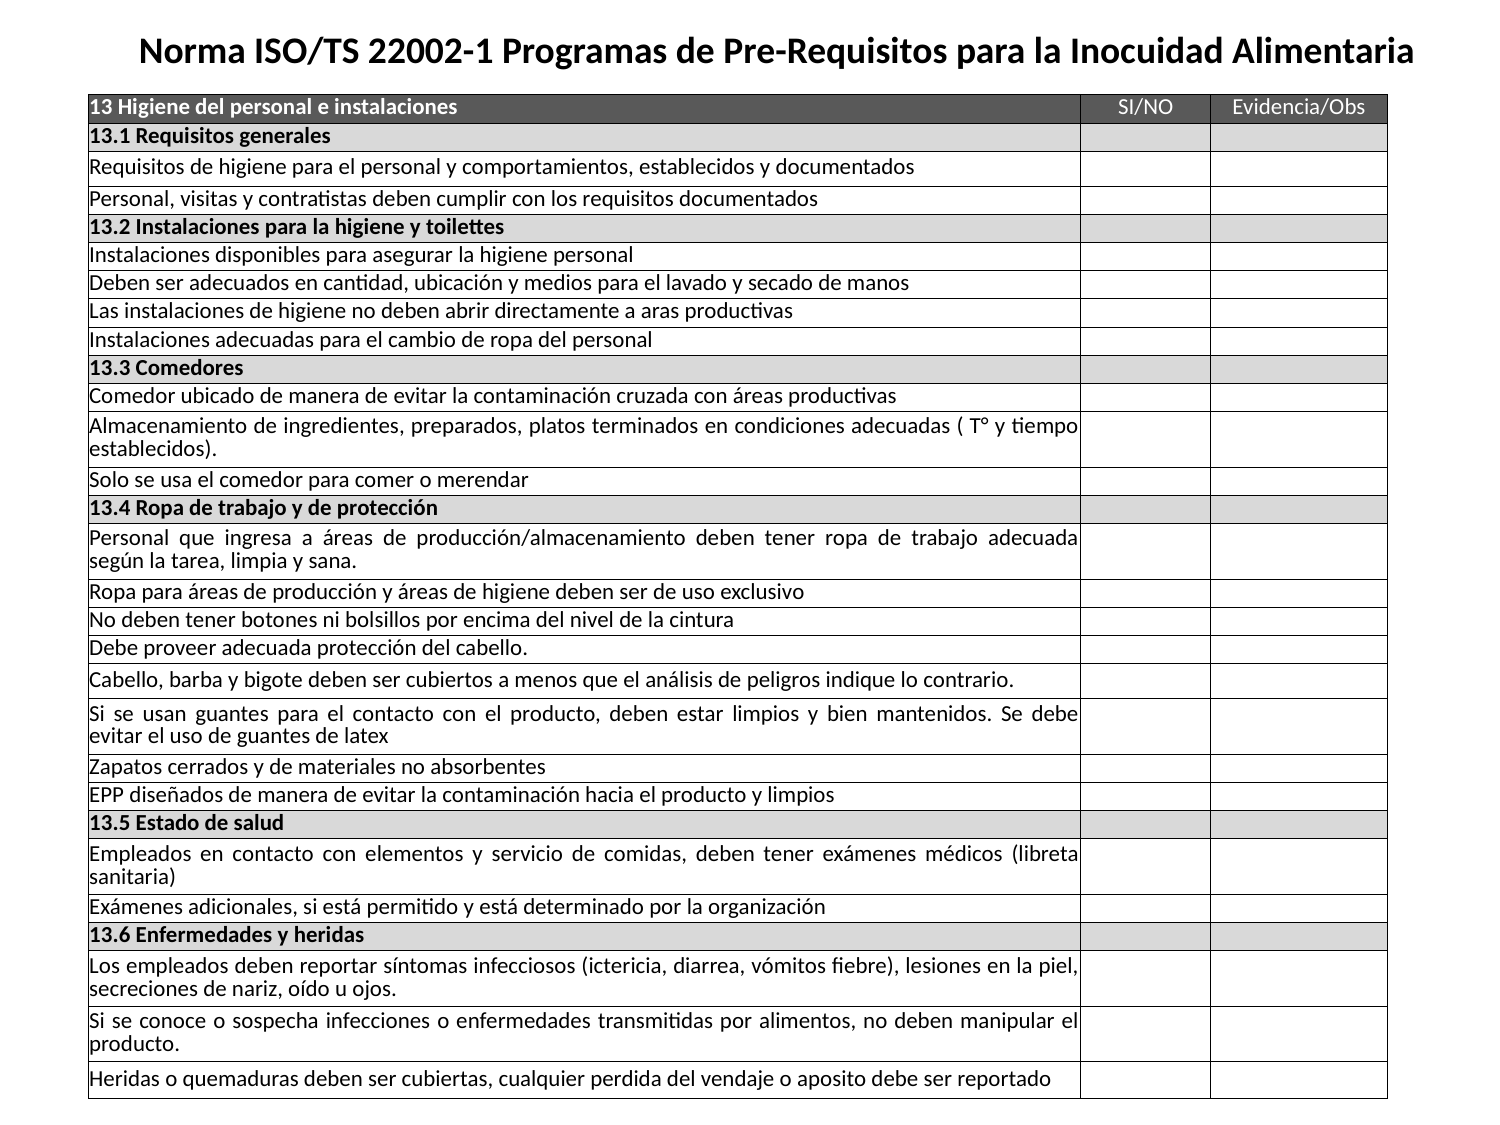

Norma ISO/TS 22002-1 Programas de Pre-Requisitos para la Inocuidad Alimentaria
| 13 Higiene del personal e instalaciones | SI/NO | Evidencia/Obs |
| --- | --- | --- |
| 13.1 Requisitos generales |  |  |
| Requisitos de higiene para el personal y comportamientos, establecidos y documentados |  |  |
| Personal, visitas y contratistas deben cumplir con los requisitos documentados |  |  |
| 13.2 Instalaciones para la higiene y toilettes |  |  |
| Instalaciones disponibles para asegurar la higiene personal |  |  |
| Deben ser adecuados en cantidad, ubicación y medios para el lavado y secado de manos |  |  |
| Las instalaciones de higiene no deben abrir directamente a aras productivas |  |  |
| Instalaciones adecuadas para el cambio de ropa del personal |  |  |
| 13.3 Comedores |  |  |
| Comedor ubicado de manera de evitar la contaminación cruzada con áreas productivas |  |  |
| Almacenamiento de ingredientes, preparados, platos terminados en condiciones adecuadas ( T° y tiempo establecidos). |  |  |
| Solo se usa el comedor para comer o merendar |  |  |
| 13.4 Ropa de trabajo y de protección |  |  |
| Personal que ingresa a áreas de producción/almacenamiento deben tener ropa de trabajo adecuada según la tarea, limpia y sana. |  |  |
| Ropa para áreas de producción y áreas de higiene deben ser de uso exclusivo |  |  |
| No deben tener botones ni bolsillos por encima del nivel de la cintura |  |  |
| Debe proveer adecuada protección del cabello. |  |  |
| Cabello, barba y bigote deben ser cubiertos a menos que el análisis de peligros indique lo contrario. |  |  |
| Si se usan guantes para el contacto con el producto, deben estar limpios y bien mantenidos. Se debe evitar el uso de guantes de latex |  |  |
| Zapatos cerrados y de materiales no absorbentes |  |  |
| EPP diseñados de manera de evitar la contaminación hacia el producto y limpios |  |  |
| 13.5 Estado de salud |  |  |
| Empleados en contacto con elementos y servicio de comidas, deben tener exámenes médicos (libreta sanitaria) |  |  |
| Exámenes adicionales, si está permitido y está determinado por la organización |  |  |
| 13.6 Enfermedades y heridas |  |  |
| Los empleados deben reportar síntomas infecciosos (ictericia, diarrea, vómitos fiebre), lesiones en la piel, secreciones de nariz, oído u ojos. |  |  |
| Si se conoce o sospecha infecciones o enfermedades transmitidas por alimentos, no deben manipular el producto. |  |  |
| Heridas o quemaduras deben ser cubiertas, cualquier perdida del vendaje o aposito debe ser reportado |  |  |